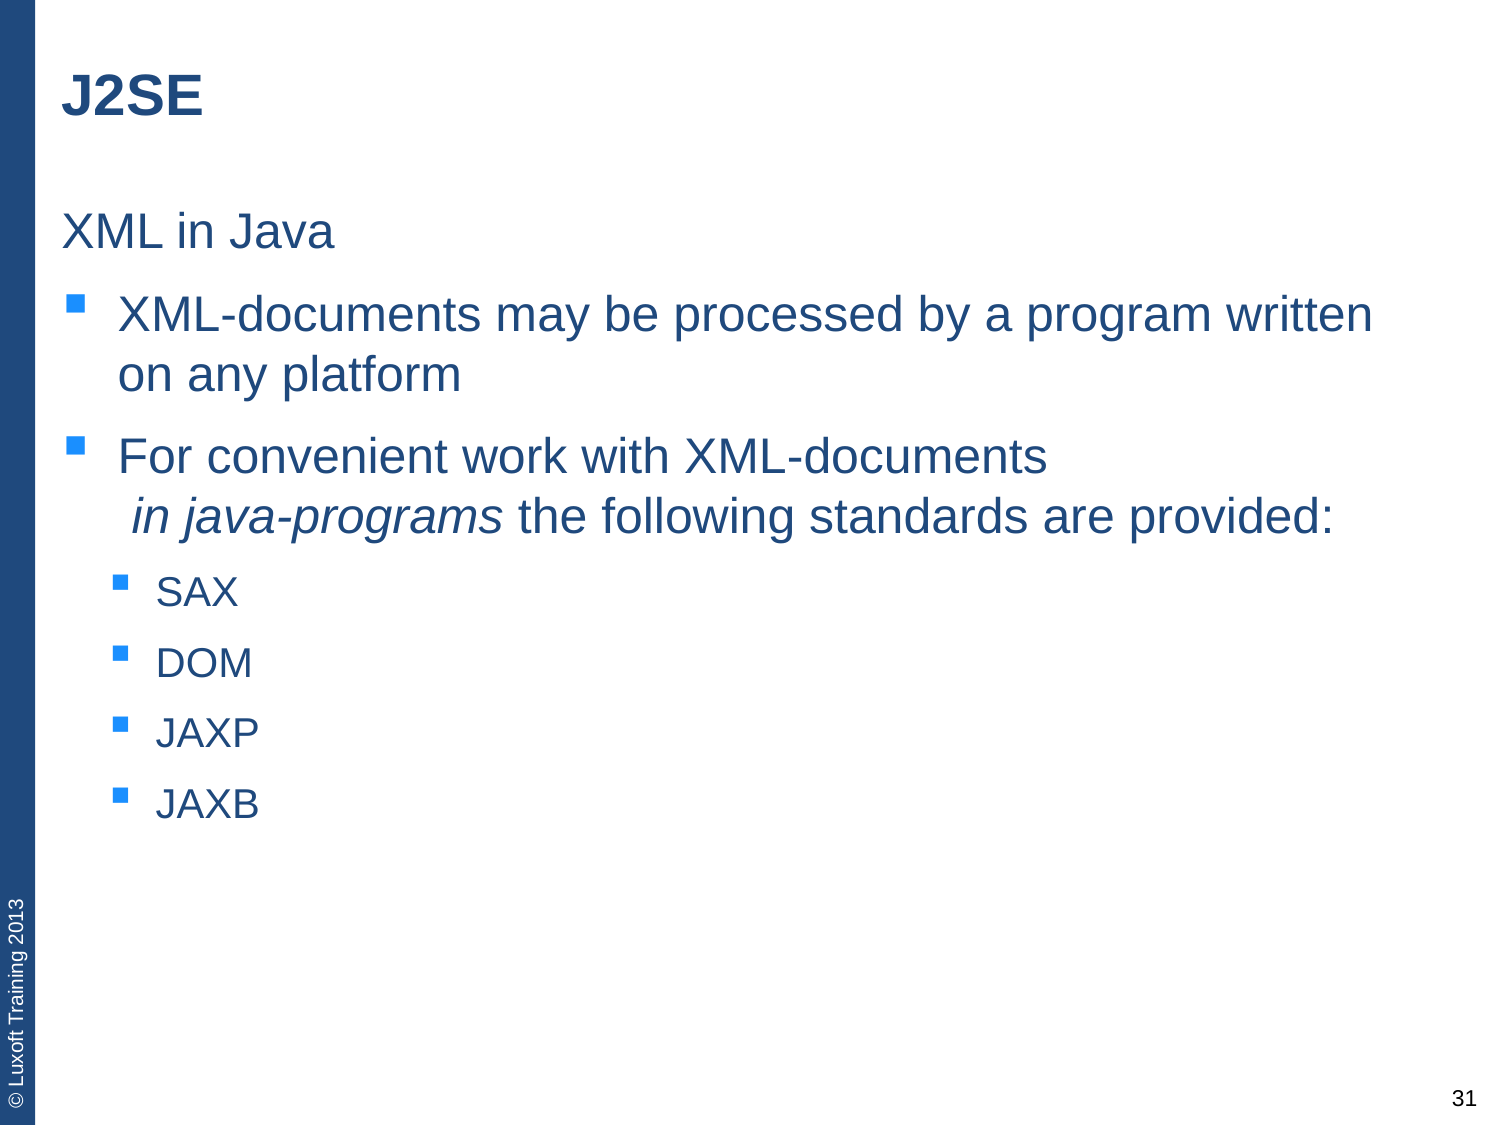

# J2SE

XML in Java
XML-documents may be processed by a program written on any platform
For convenient work with XML-documents
 in java-programs the following standards are provided:
SAX
DOM
JAXP
JAXB